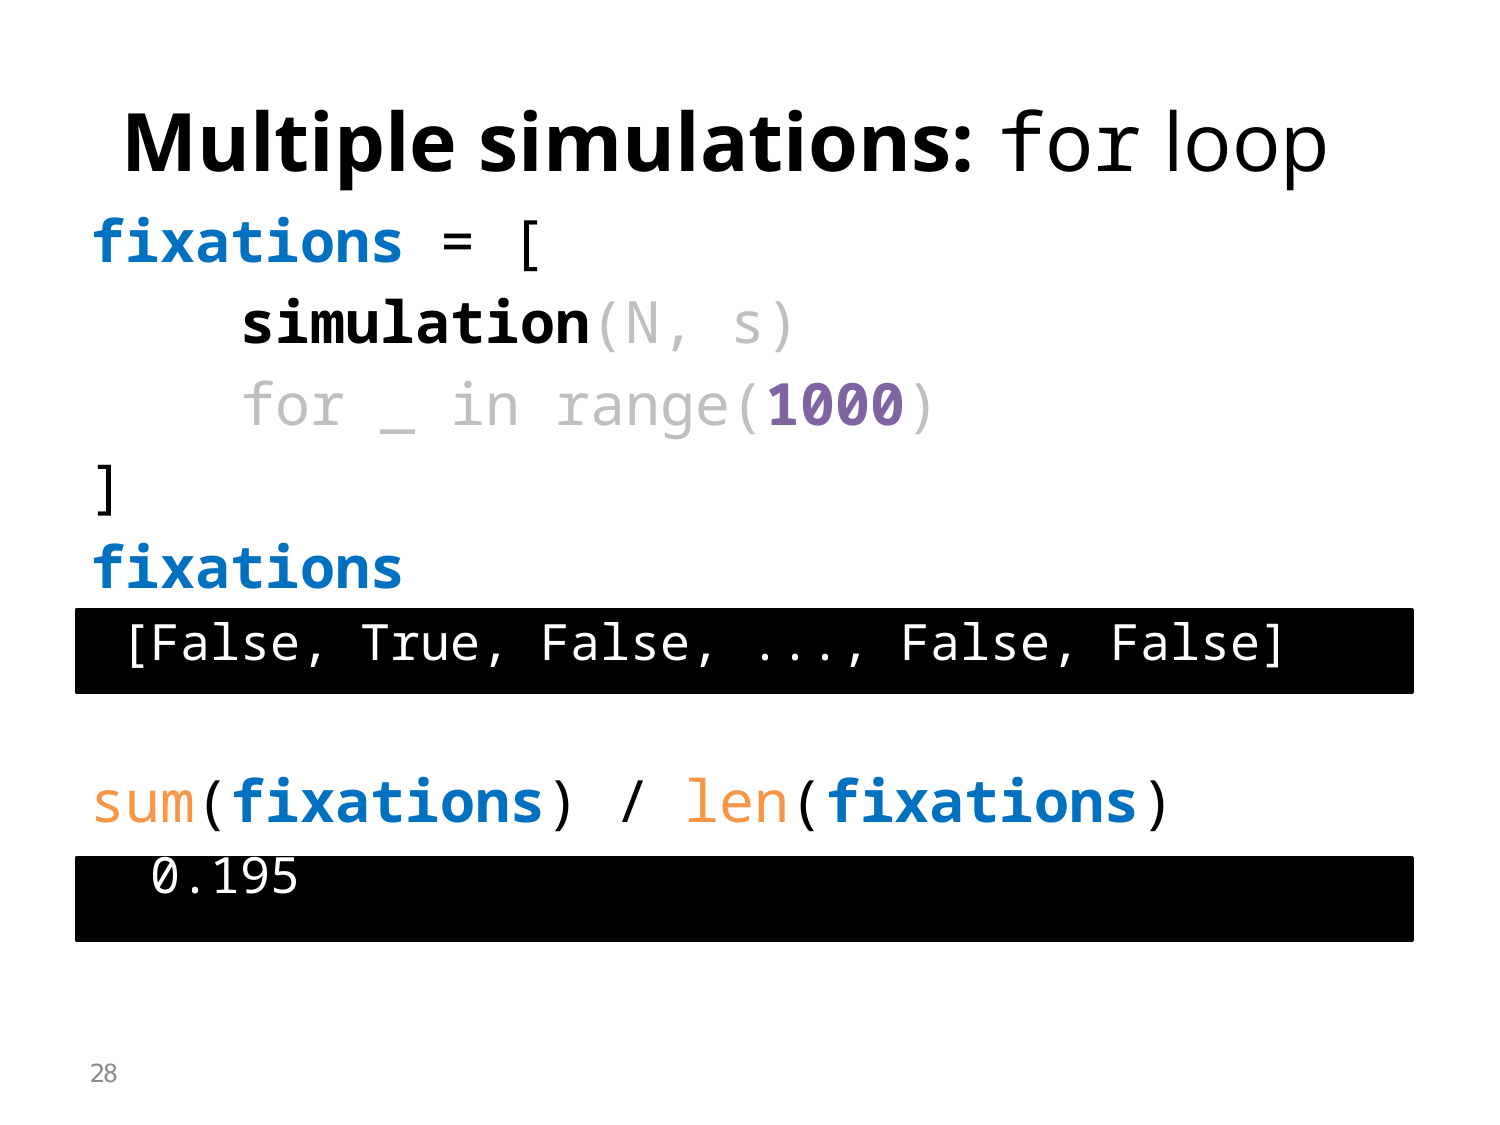

# Multiple simulations: for loop
fixations = [
	simulation(N, s)
	for _ in range(1000)
]
fixations
 [False, True, False, ..., False, False]

sum(fixations) / len(fixations)
  0.195

28